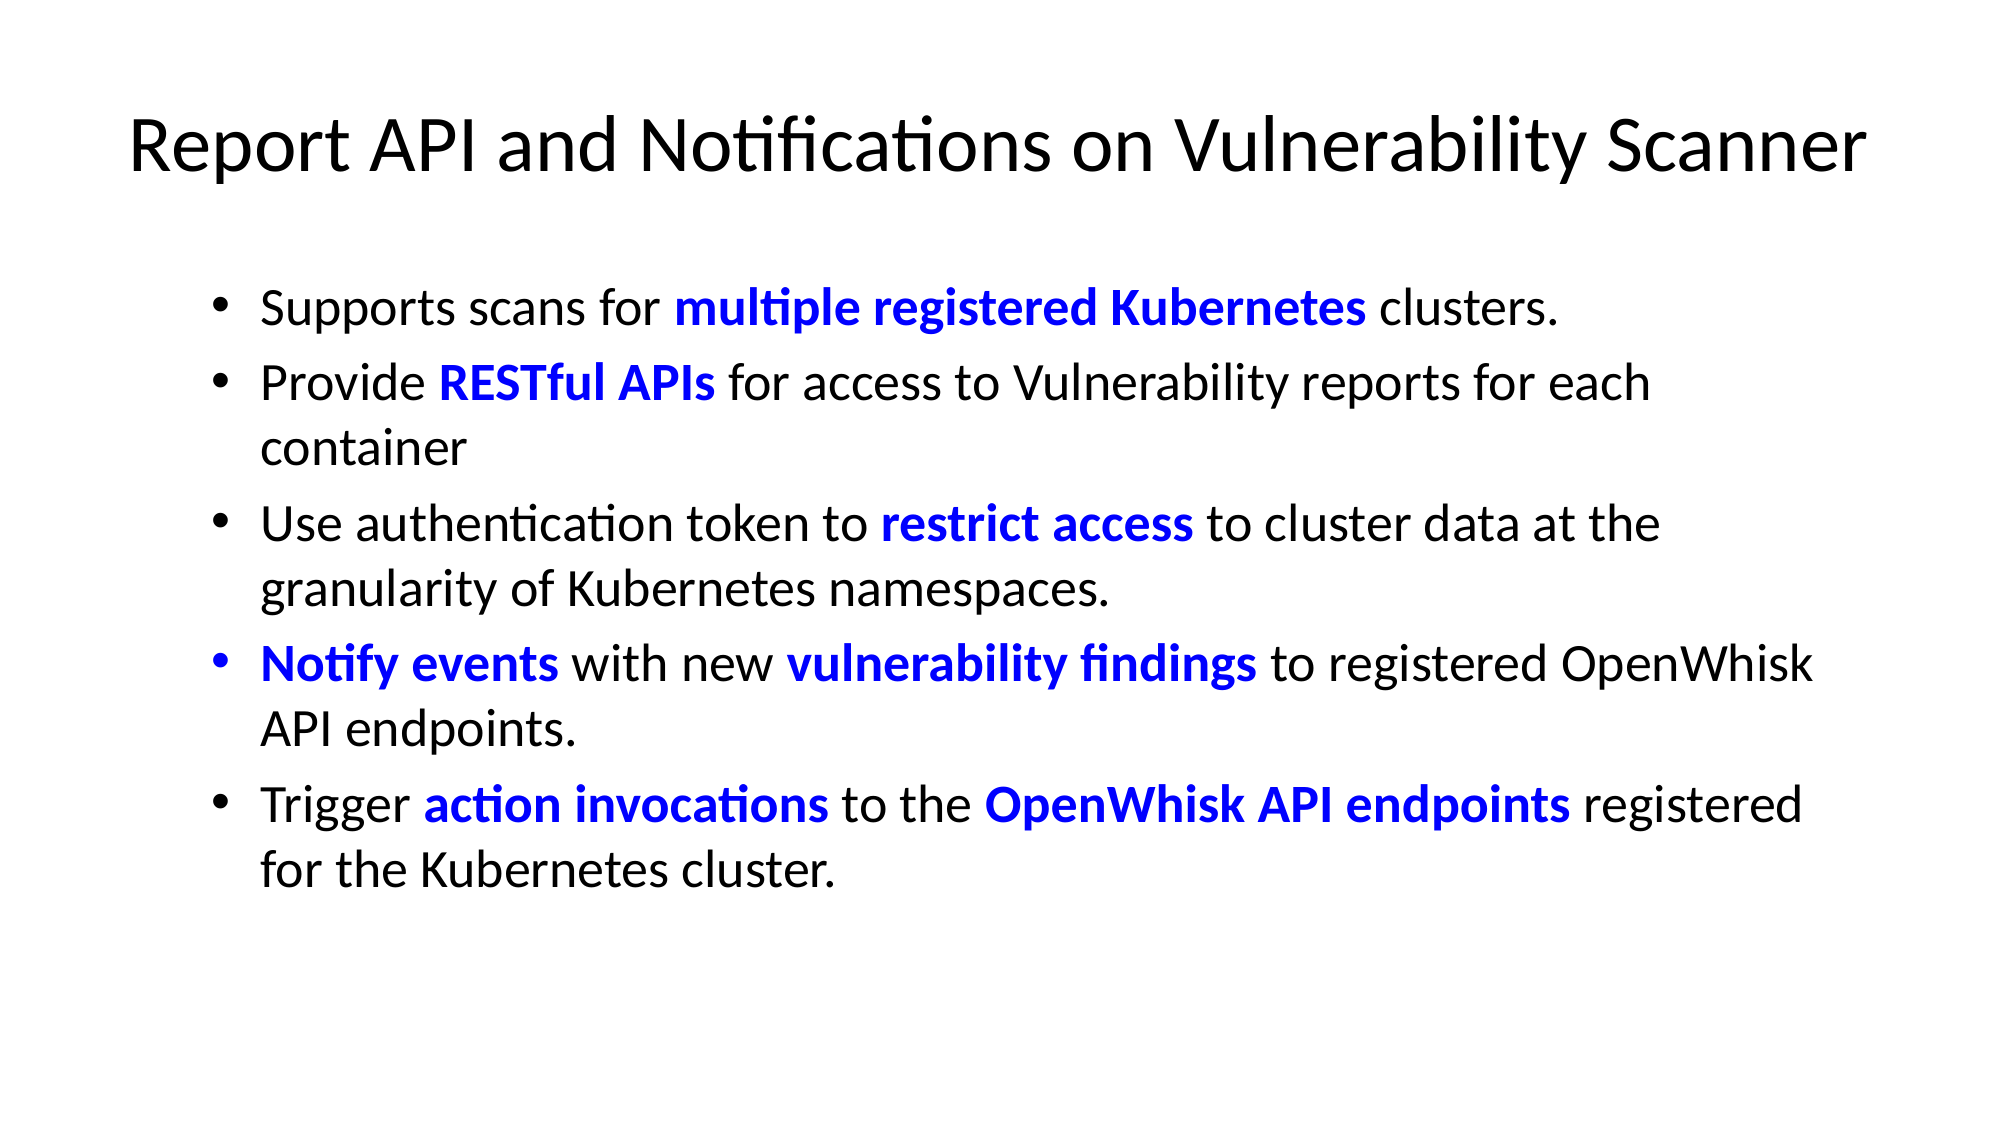

# Report API and Notifications on Vulnerability Scanner
Supports scans for multiple registered Kubernetes clusters.
Provide RESTful APIs for access to Vulnerability reports for each container
Use authentication token to restrict access to cluster data at the granularity of Kubernetes namespaces.
Notify events with new vulnerability findings to registered OpenWhisk API endpoints.
Trigger action invocations to the OpenWhisk API endpoints registered for the Kubernetes cluster.